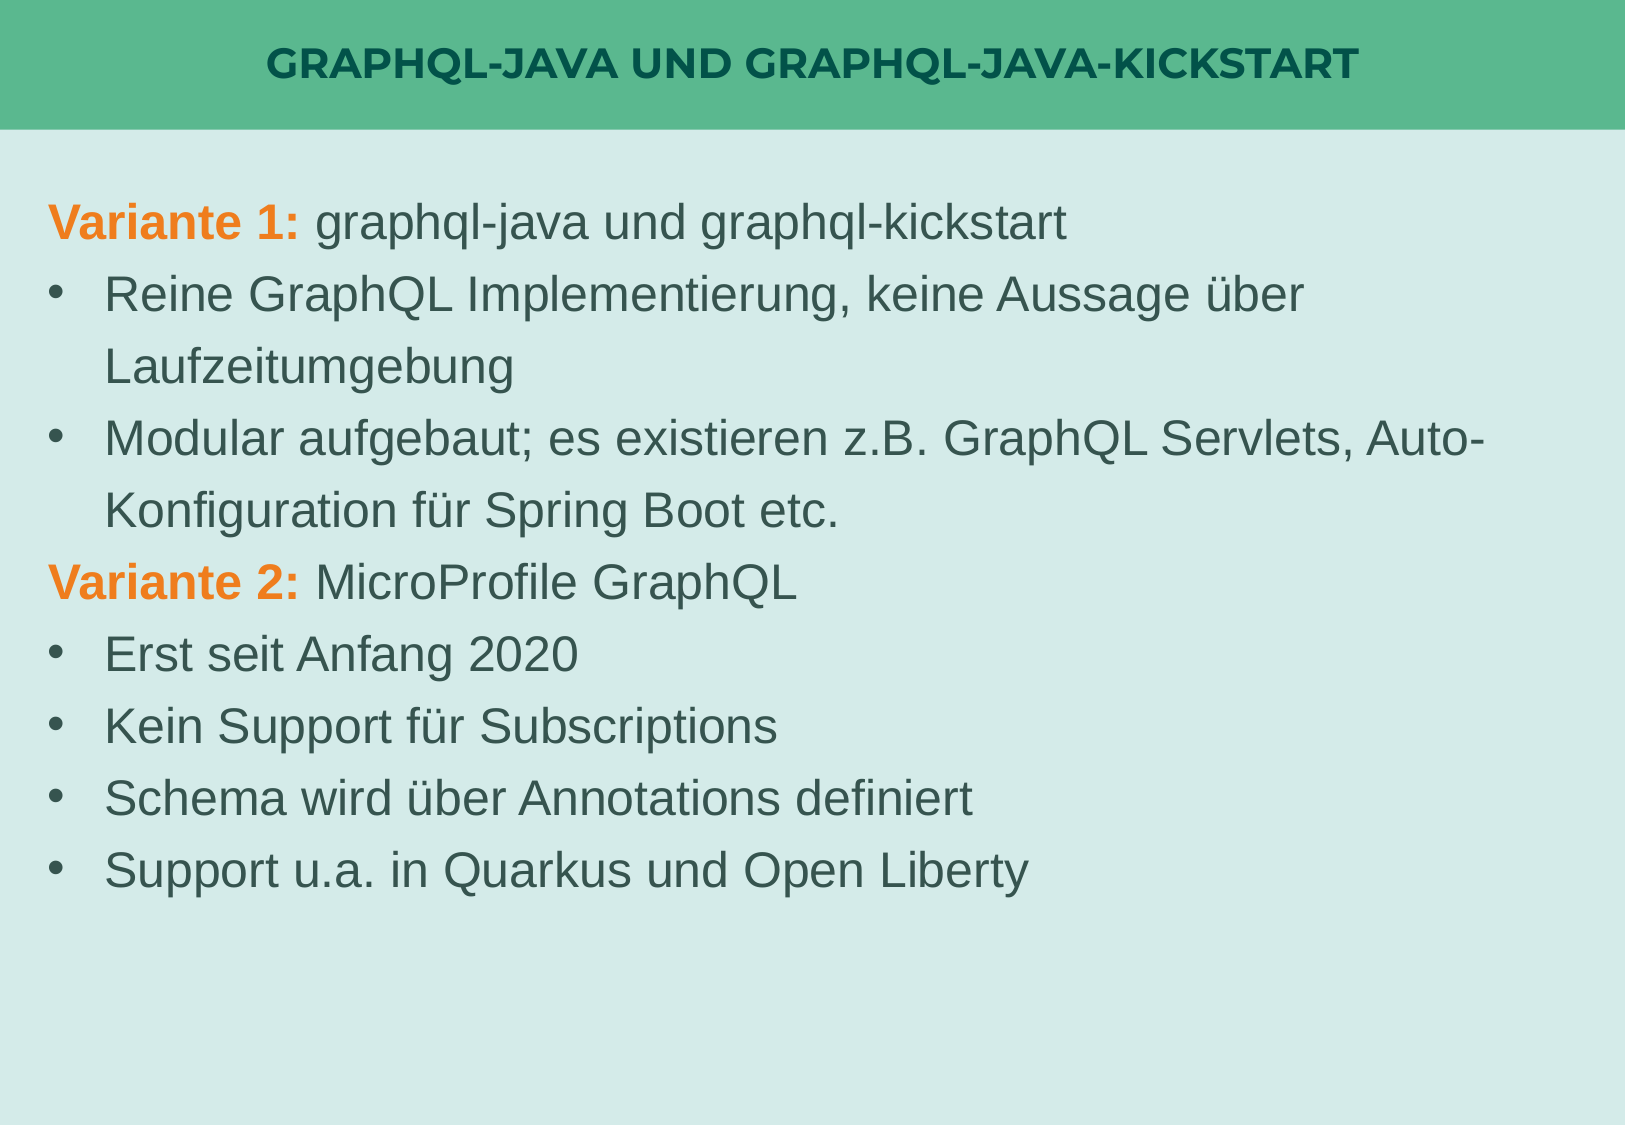

# graphql-java und graphql-java-kickstart
Variante 1: graphql-java und graphql-kickstart
Reine GraphQL Implementierung, keine Aussage über Laufzeitumgebung
Modular aufgebaut; es existieren z.B. GraphQL Servlets, Auto-Konfiguration für Spring Boot etc.
Variante 2: MicroProfile GraphQL
Erst seit Anfang 2020
Kein Support für Subscriptions
Schema wird über Annotations definiert
Support u.a. in Quarkus und Open Liberty